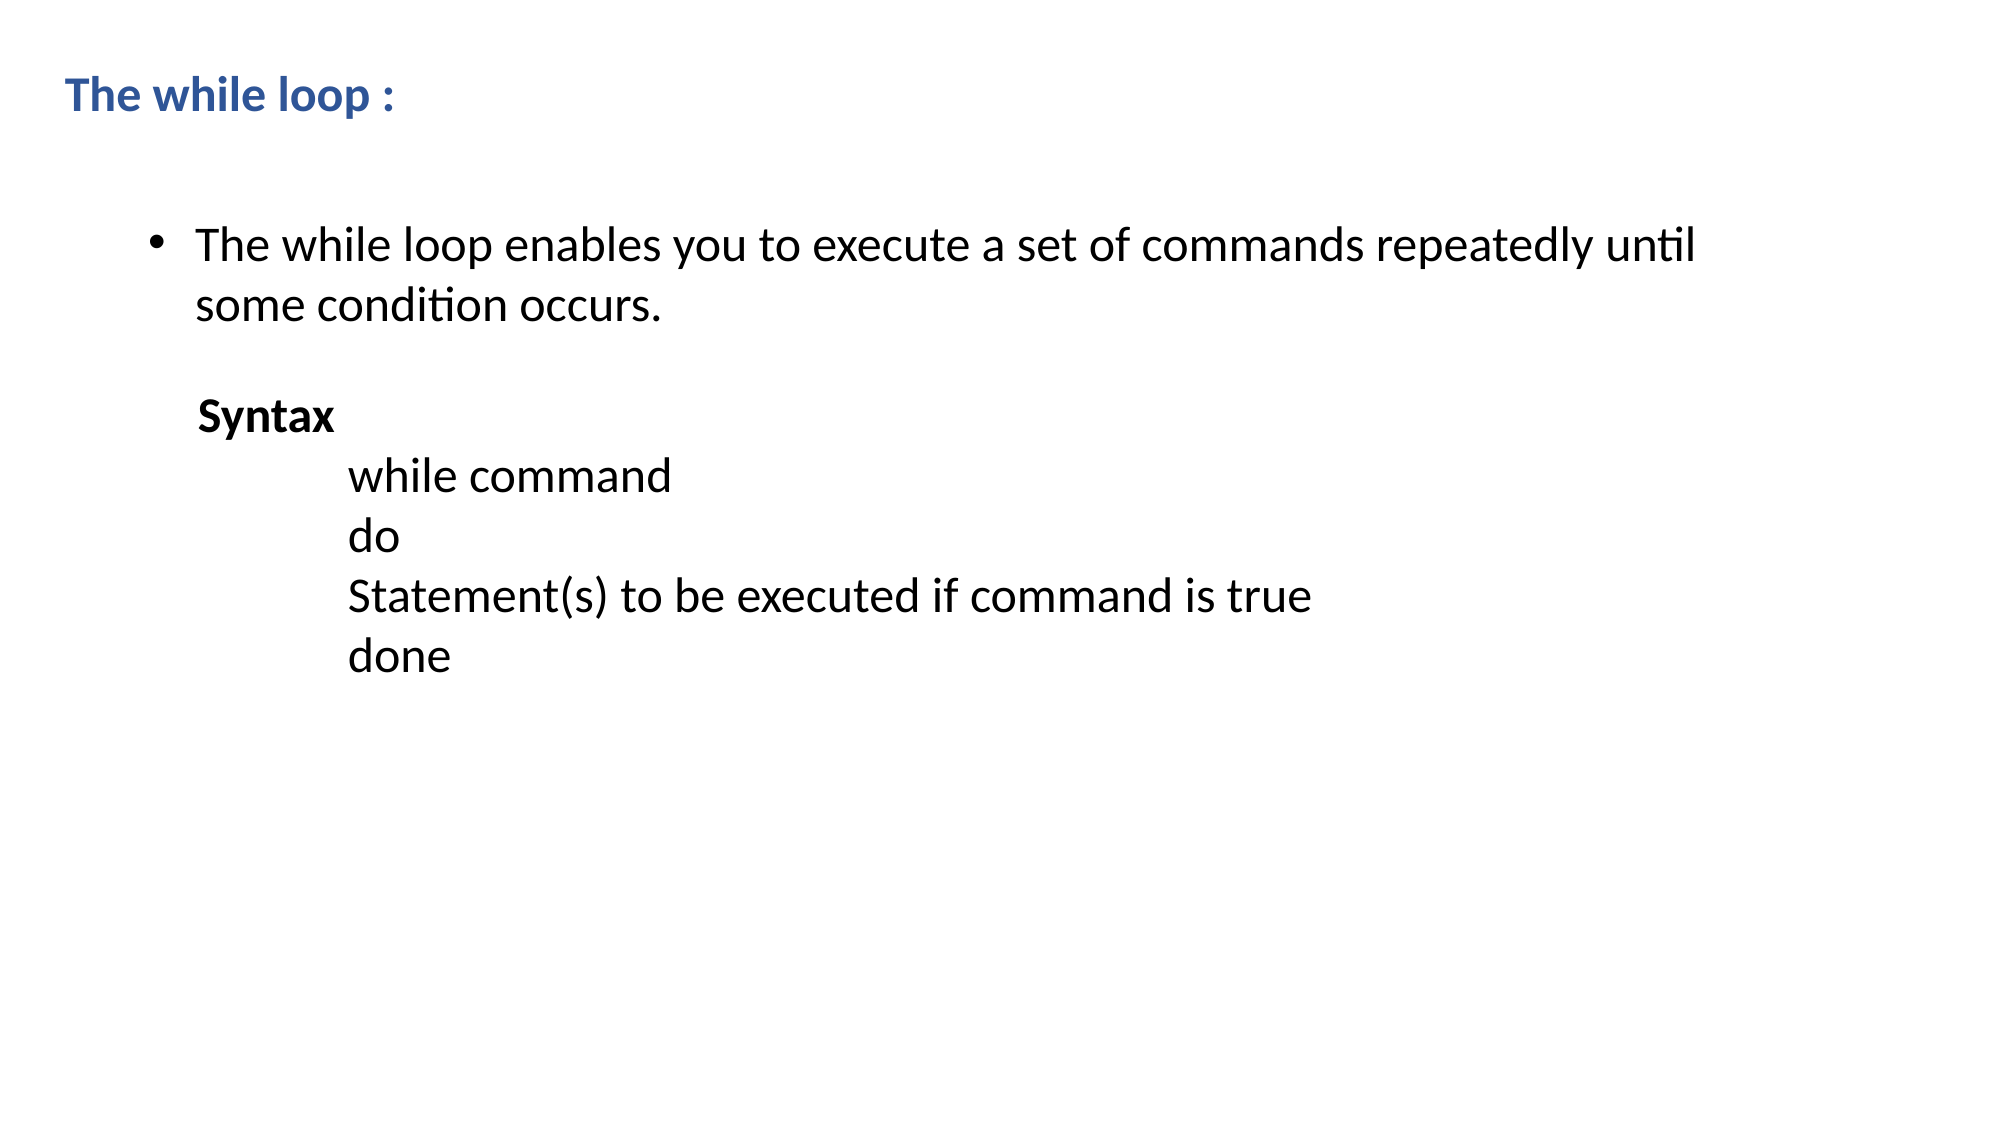

The while loop :
The while loop enables you to execute a set of commands repeatedly until some condition occurs.
Syntax
	while command
	do
	Statement(s) to be executed if command is true
	done